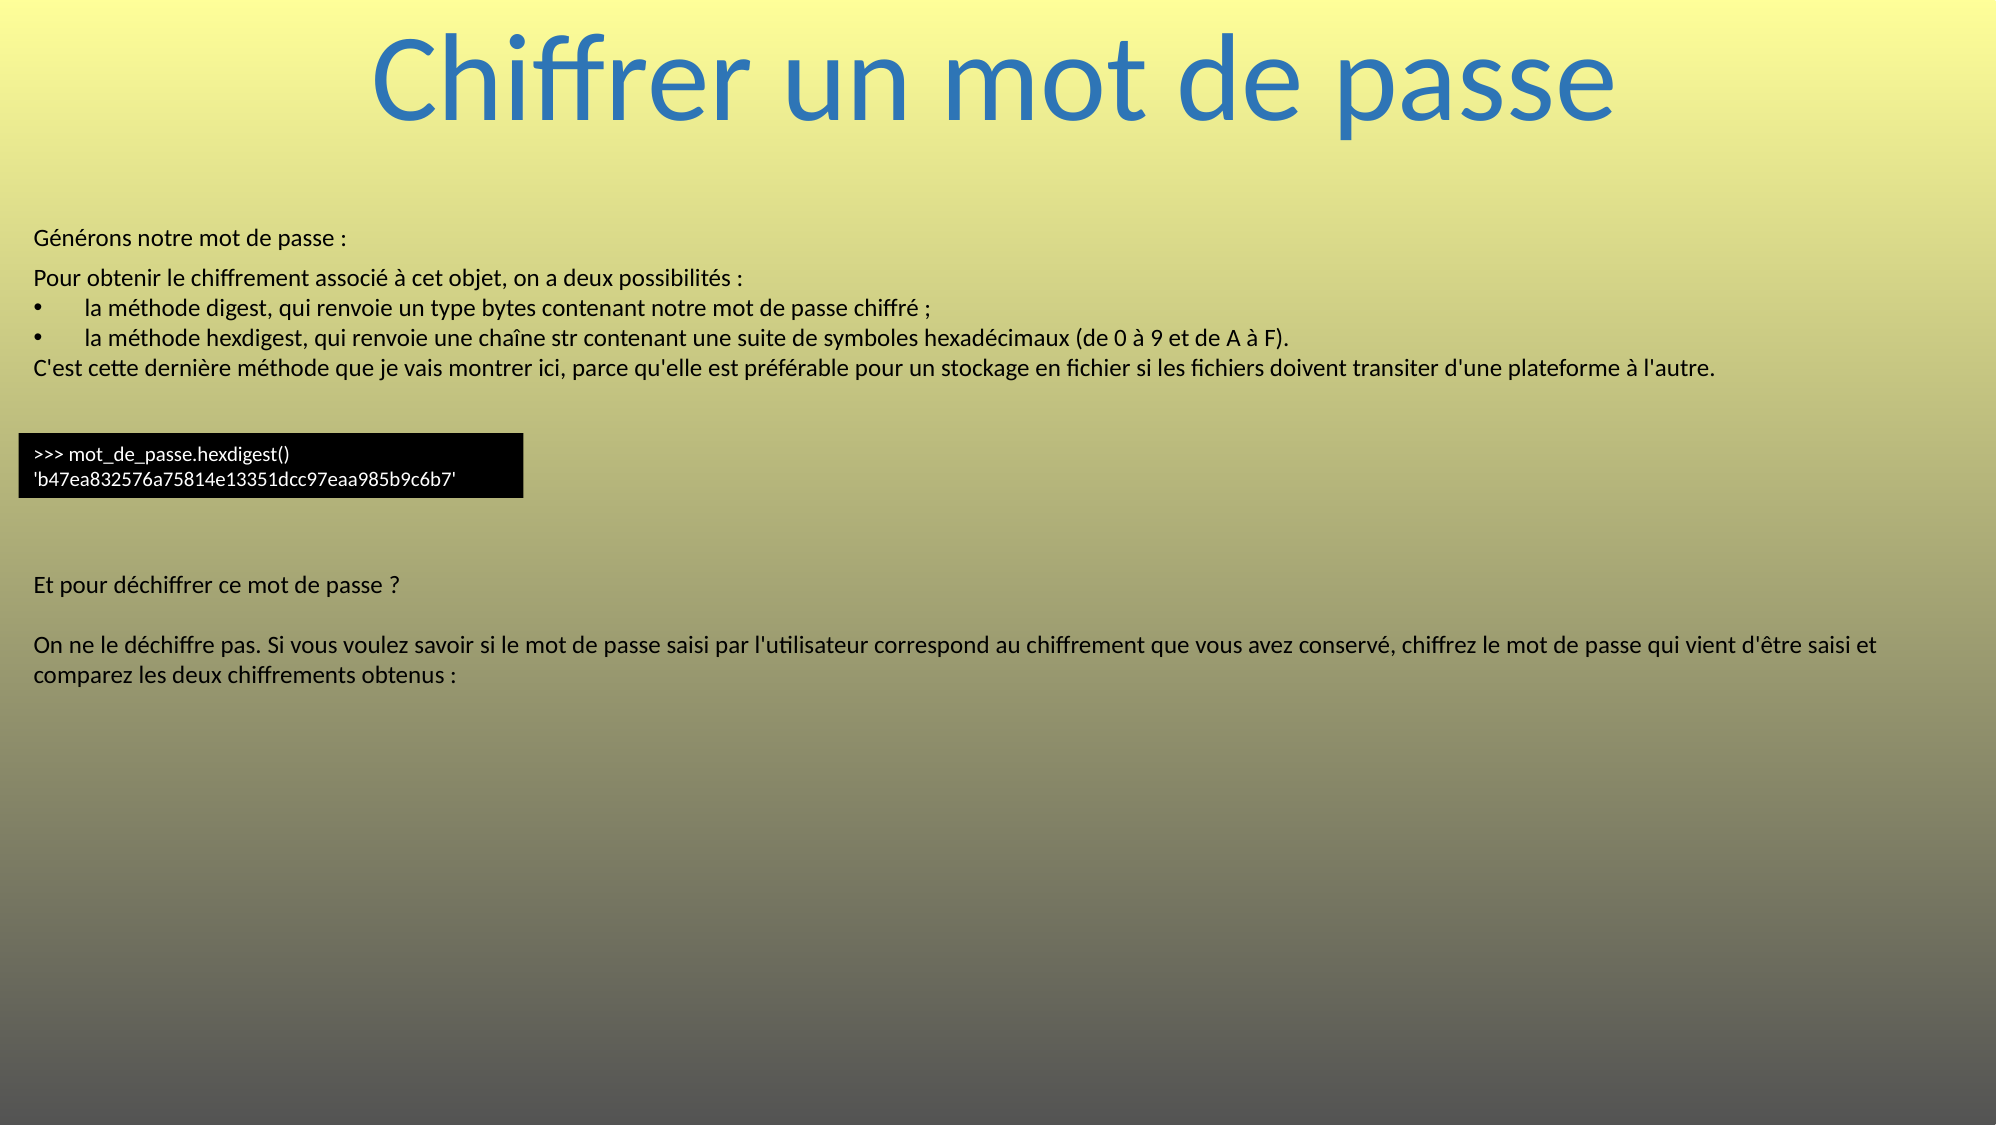

# Chiffrer un mot de passe
Générons notre mot de passe :
Pour obtenir le chiffrement associé à cet objet, on a deux possibilités :
    la méthode digest, qui renvoie un type bytes contenant notre mot de passe chiffré ;
    la méthode hexdigest, qui renvoie une chaîne str contenant une suite de symboles hexadécimaux (de 0 à 9 et de A à F).
C'est cette dernière méthode que je vais montrer ici, parce qu'elle est préférable pour un stockage en fichier si les fichiers doivent transiter d'une plateforme à l'autre.
>>> mot_de_passe.hexdigest()
'b47ea832576a75814e13351dcc97eaa985b9c6b7'
Et pour déchiffrer ce mot de passe ?

On ne le déchiffre pas. Si vous voulez savoir si le mot de passe saisi par l'utilisateur correspond au chiffrement que vous avez conservé, chiffrez le mot de passe qui vient d'être saisi et comparez les deux chiffrements obtenus :

490